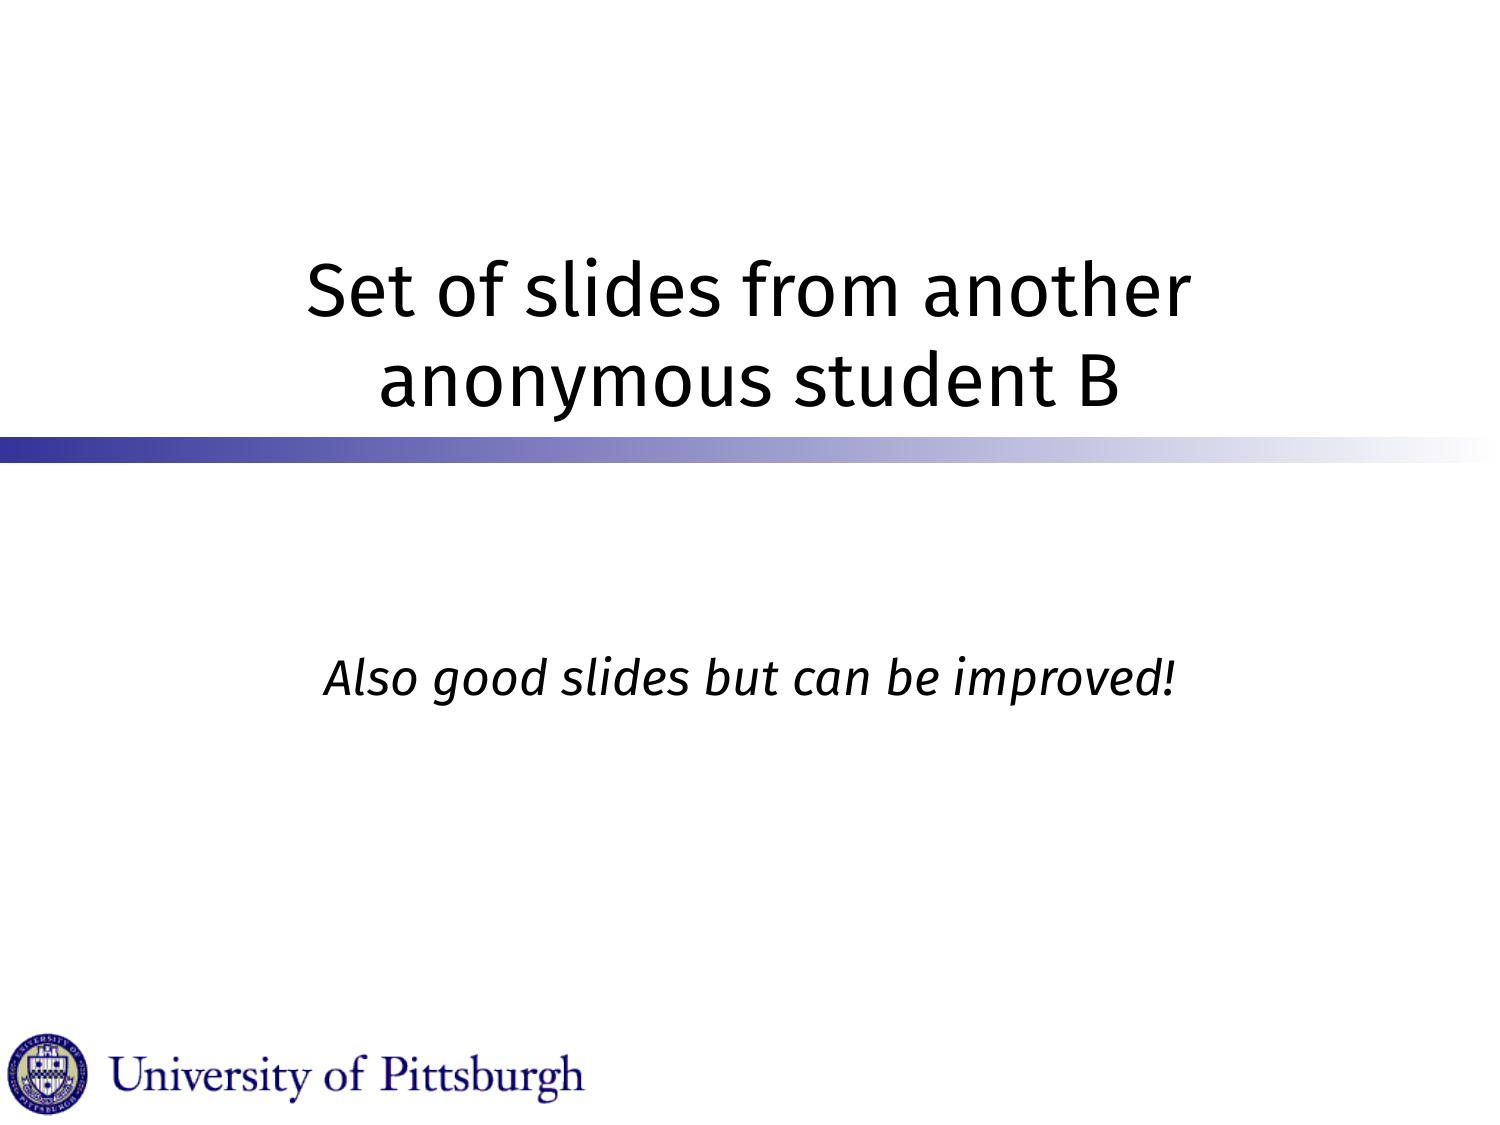

# Set of slides from another anonymous student B
Also good slides but can be improved!